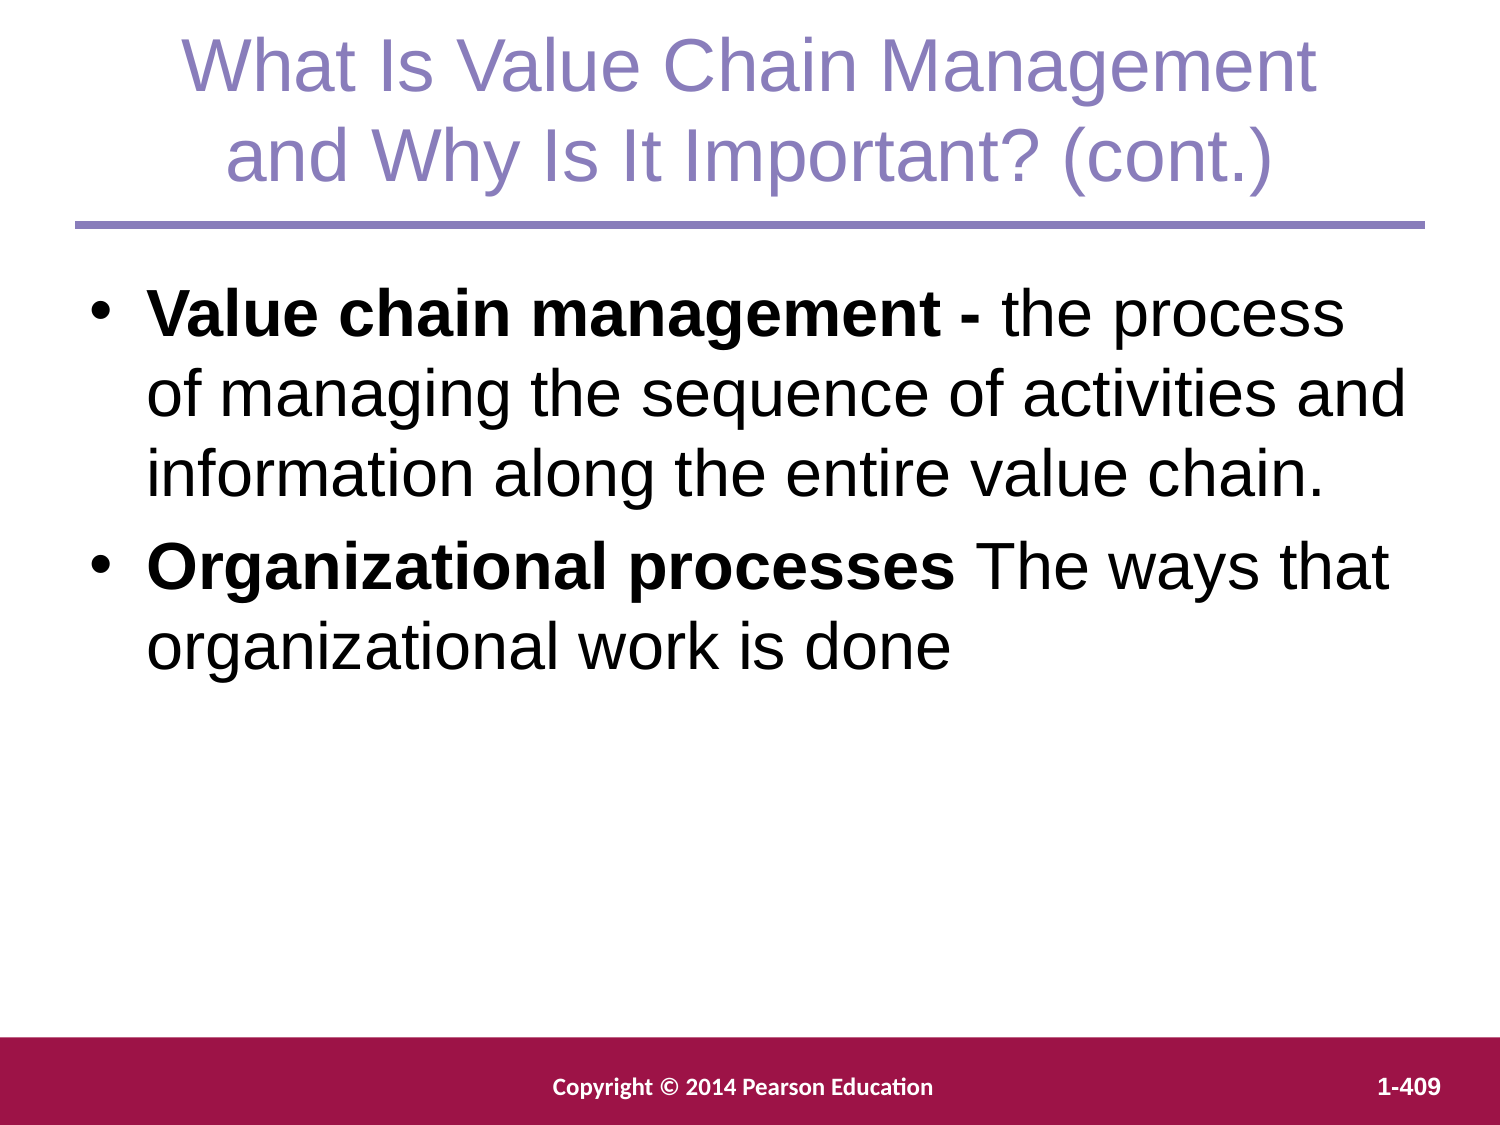

What Is Value Chain Management
and Why Is It Important? (cont.)
Value chain management - the process of managing the sequence of activities and information along the entire value chain.
Organizational processes The ways that organizational work is done